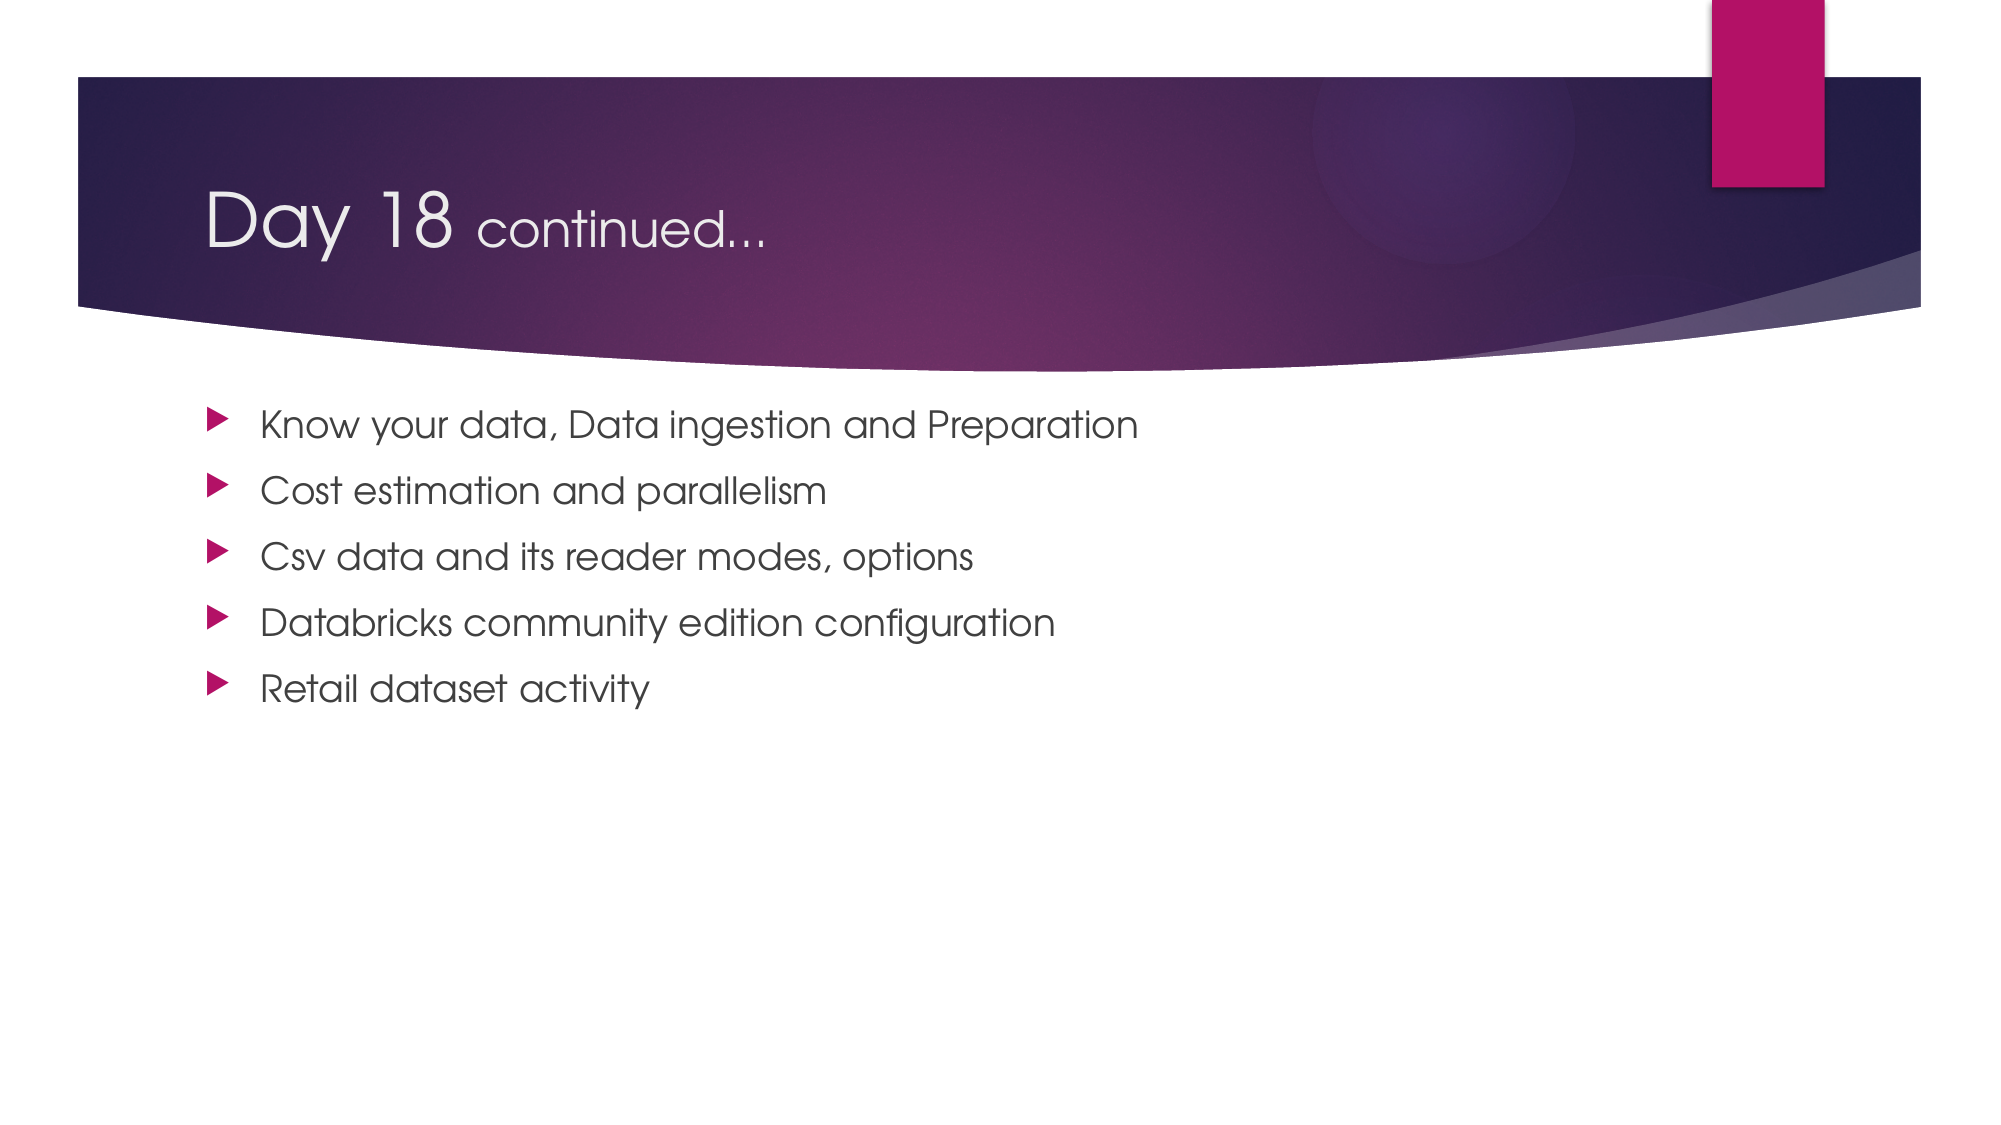

# Day 18 continued…
Know your data, Data ingestion and Preparation
Cost estimation and parallelism
Csv data and its reader modes, options
Databricks community edition configuration
Retail dataset activity